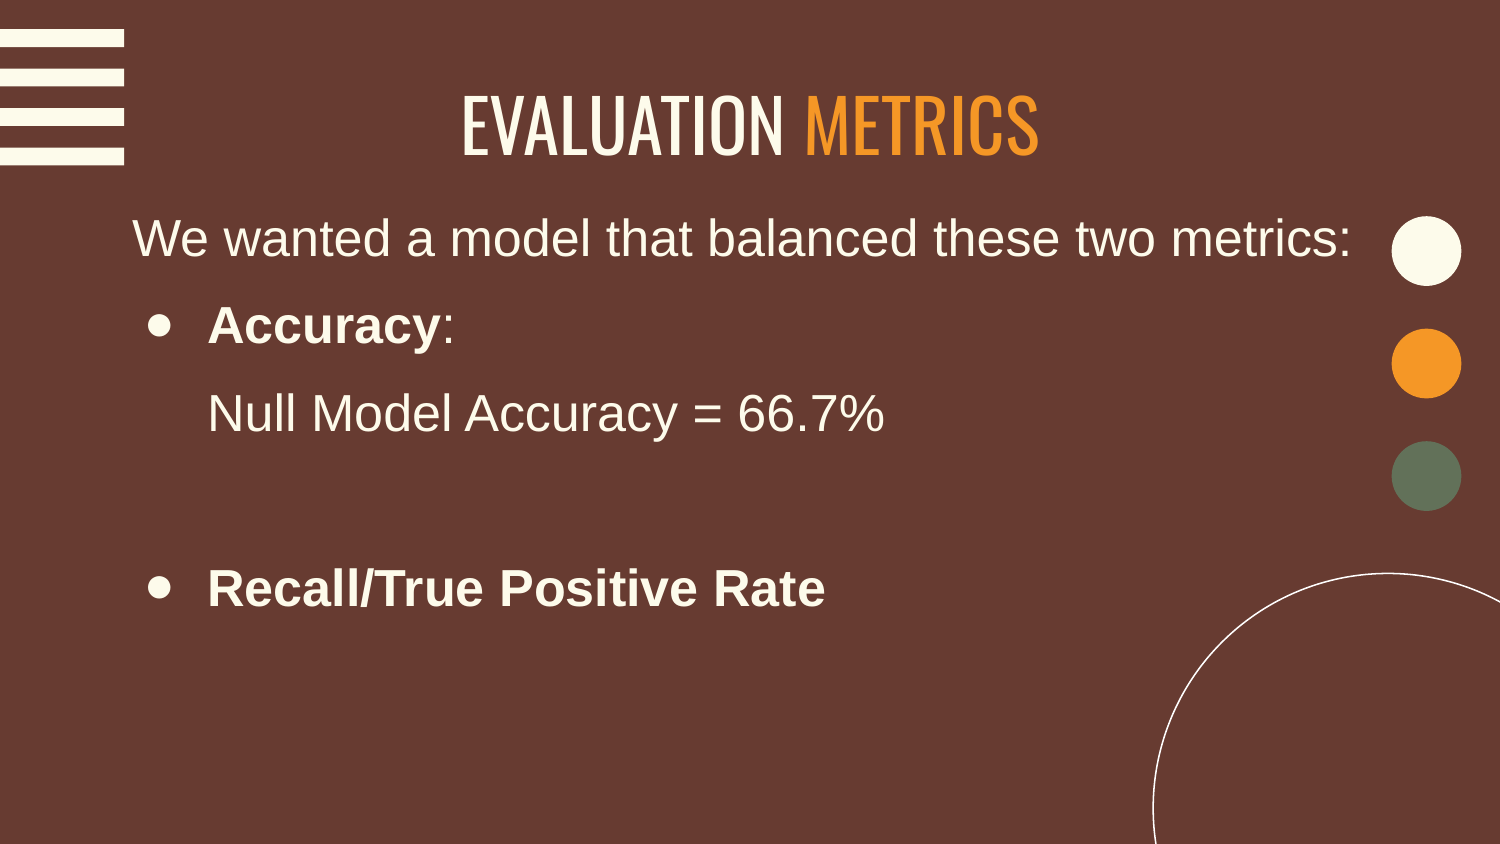

# EVALUATION METRICS
We wanted a model that balanced these two metrics:
Accuracy:
Null Model Accuracy = 66.7%

Recall/True Positive Rate